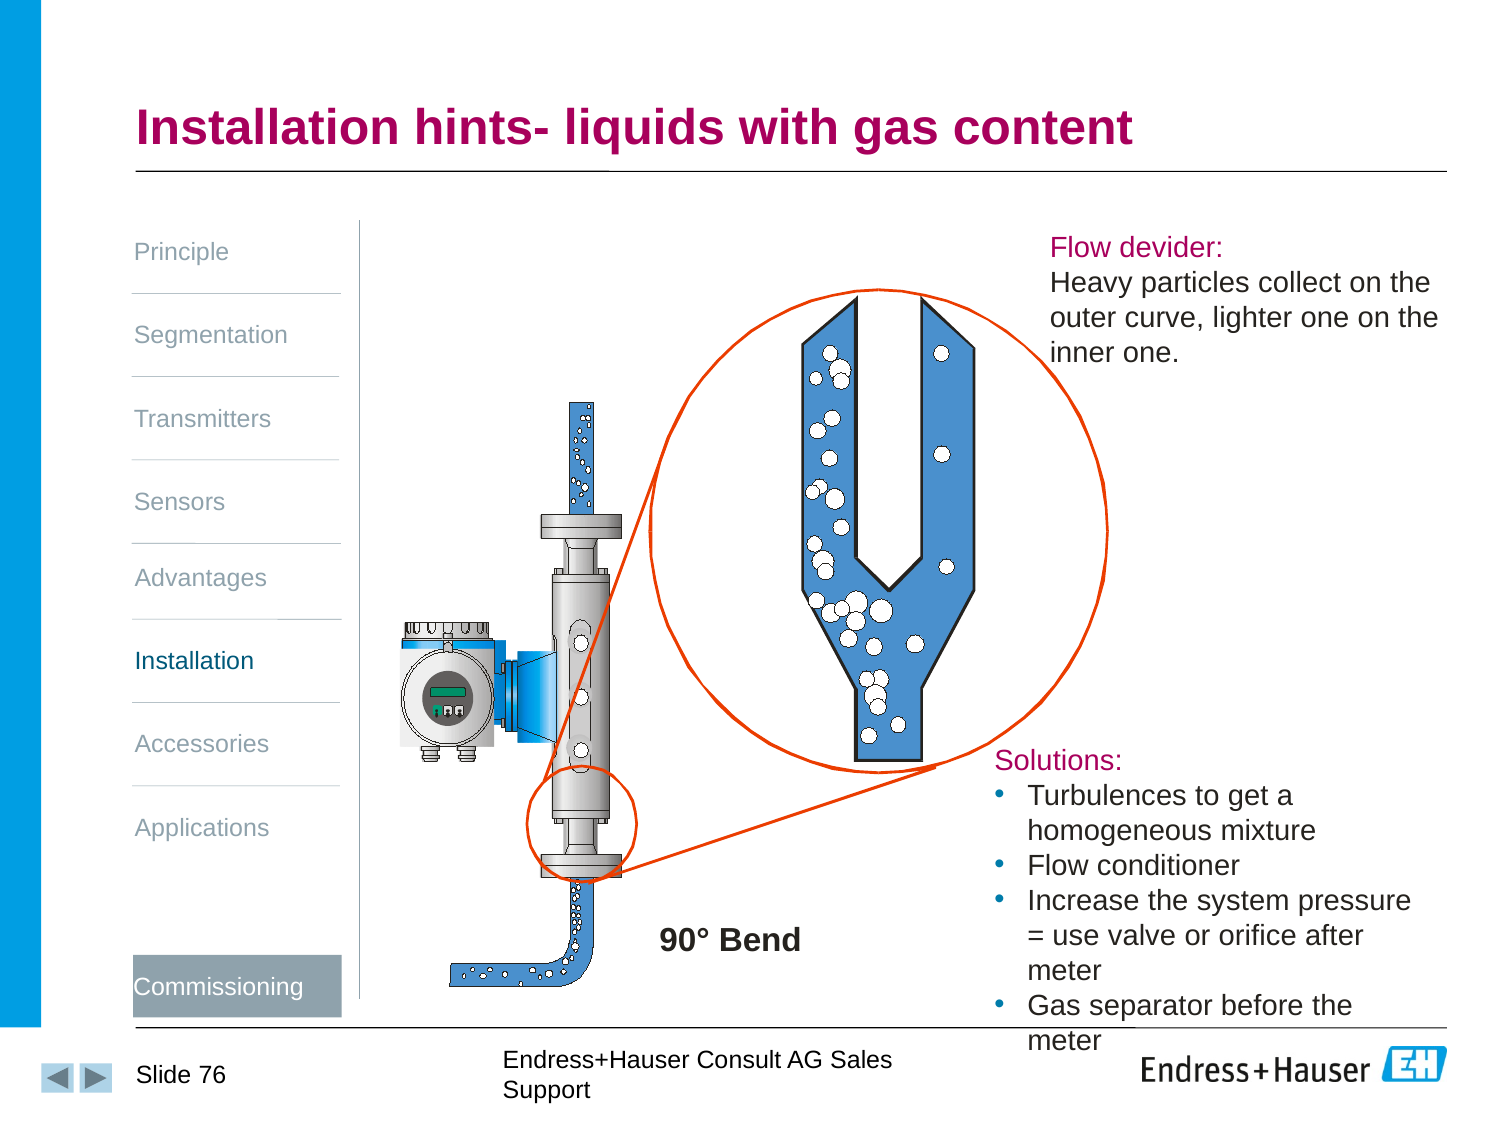

Installation hints- liquids with gas content
Principle
Flow devider:
Heavy particles collect on the outer curve, lighter one on the inner one.

90° Bend

Segmentation

Transmitters

Sensors

Advantages

Installation

Accessories
Solutions:
Turbulences to get a homogeneous mixture
Flow conditioner
Increase the system pressure = use valve or orifice after meter
Gas separator before the meter

Applications
Commissioning
Slide 76
Endress+Hauser Consult AG Sales Support